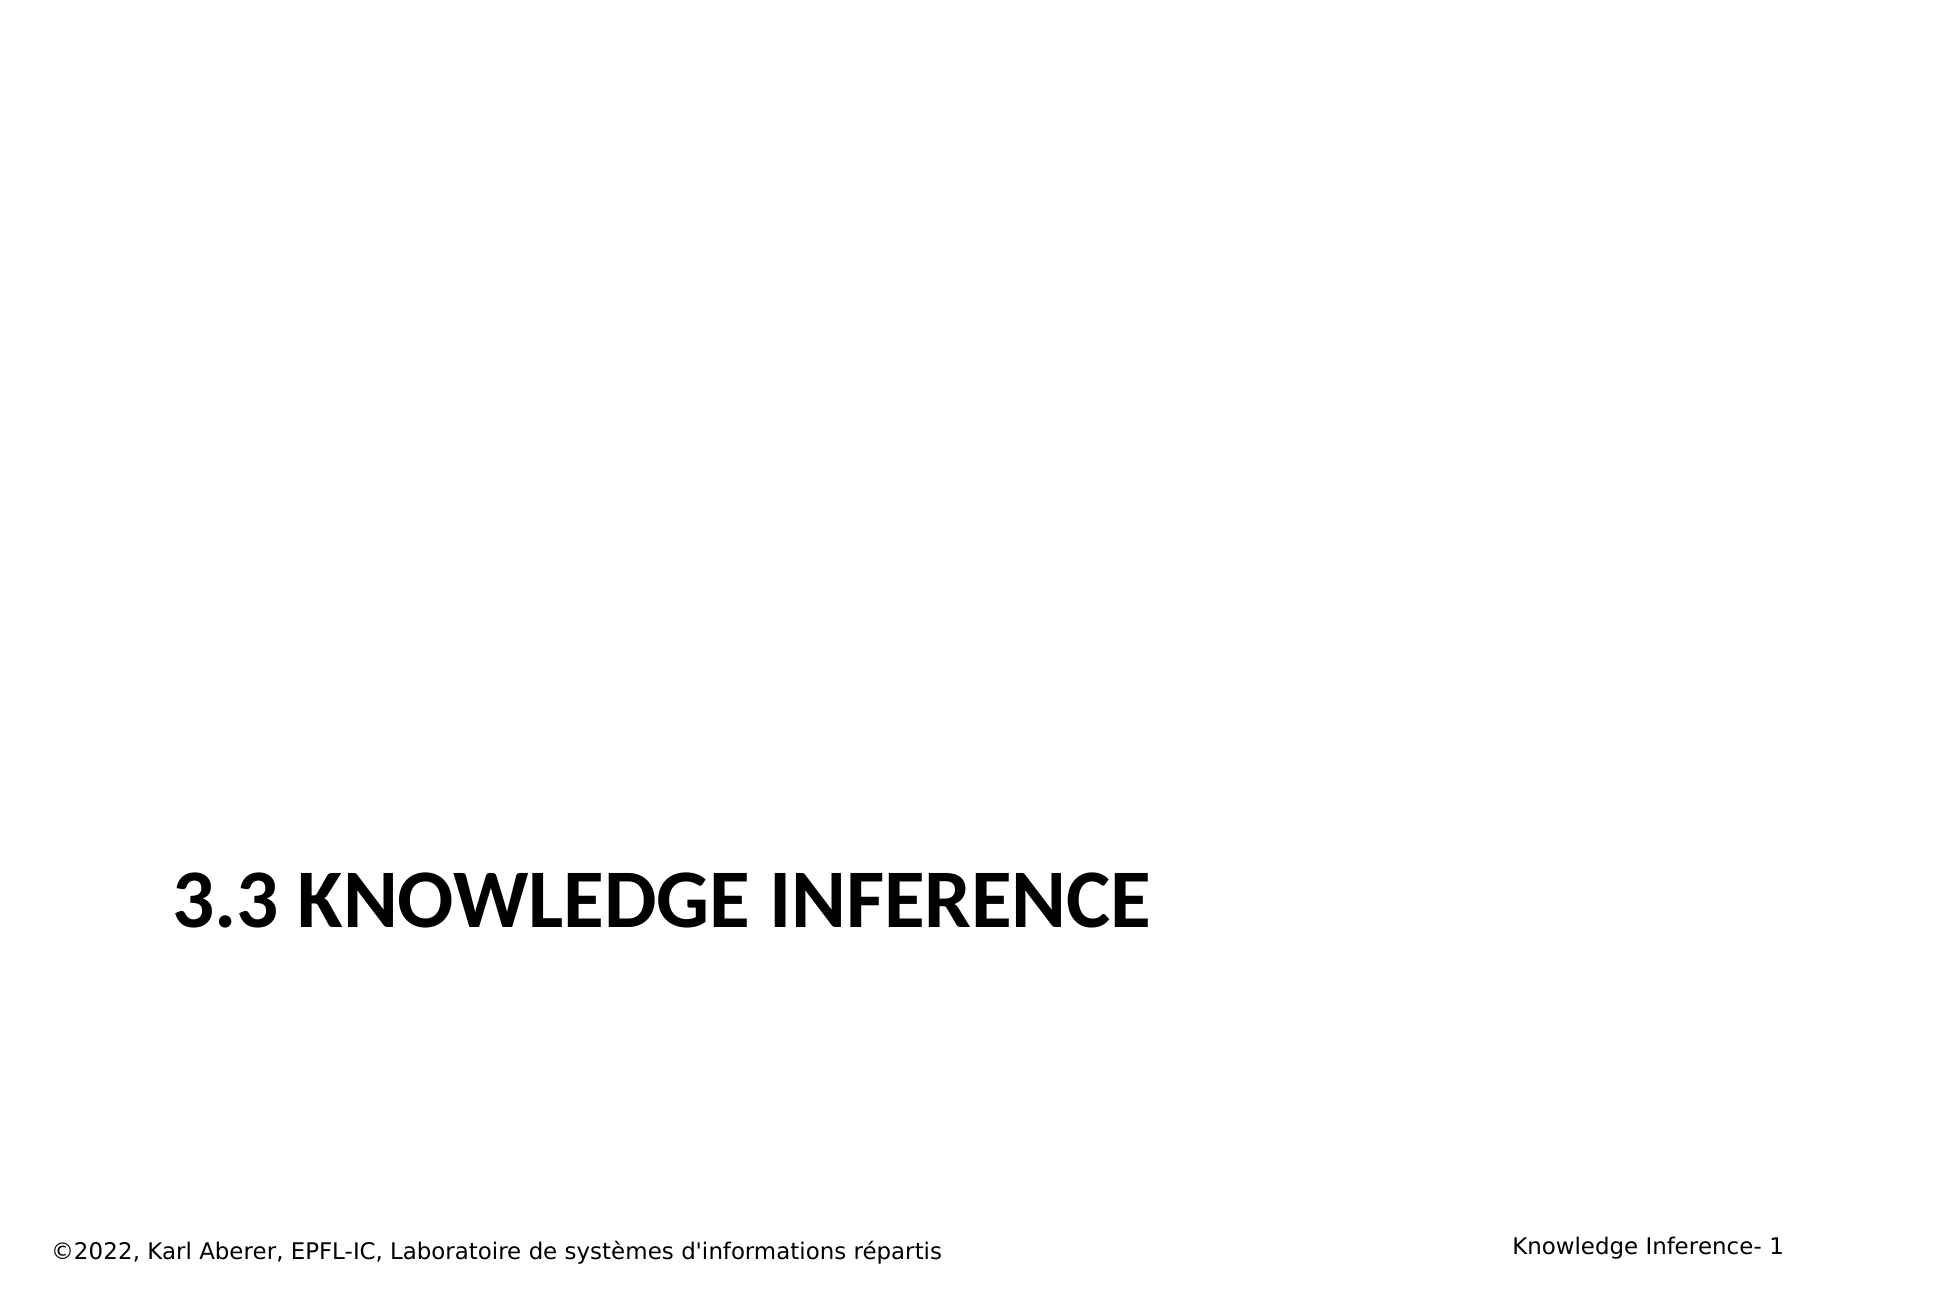

# 3.3 Knowledge Inference
©2022, Karl Aberer, EPFL-IC, Laboratoire de systèmes d'informations répartis